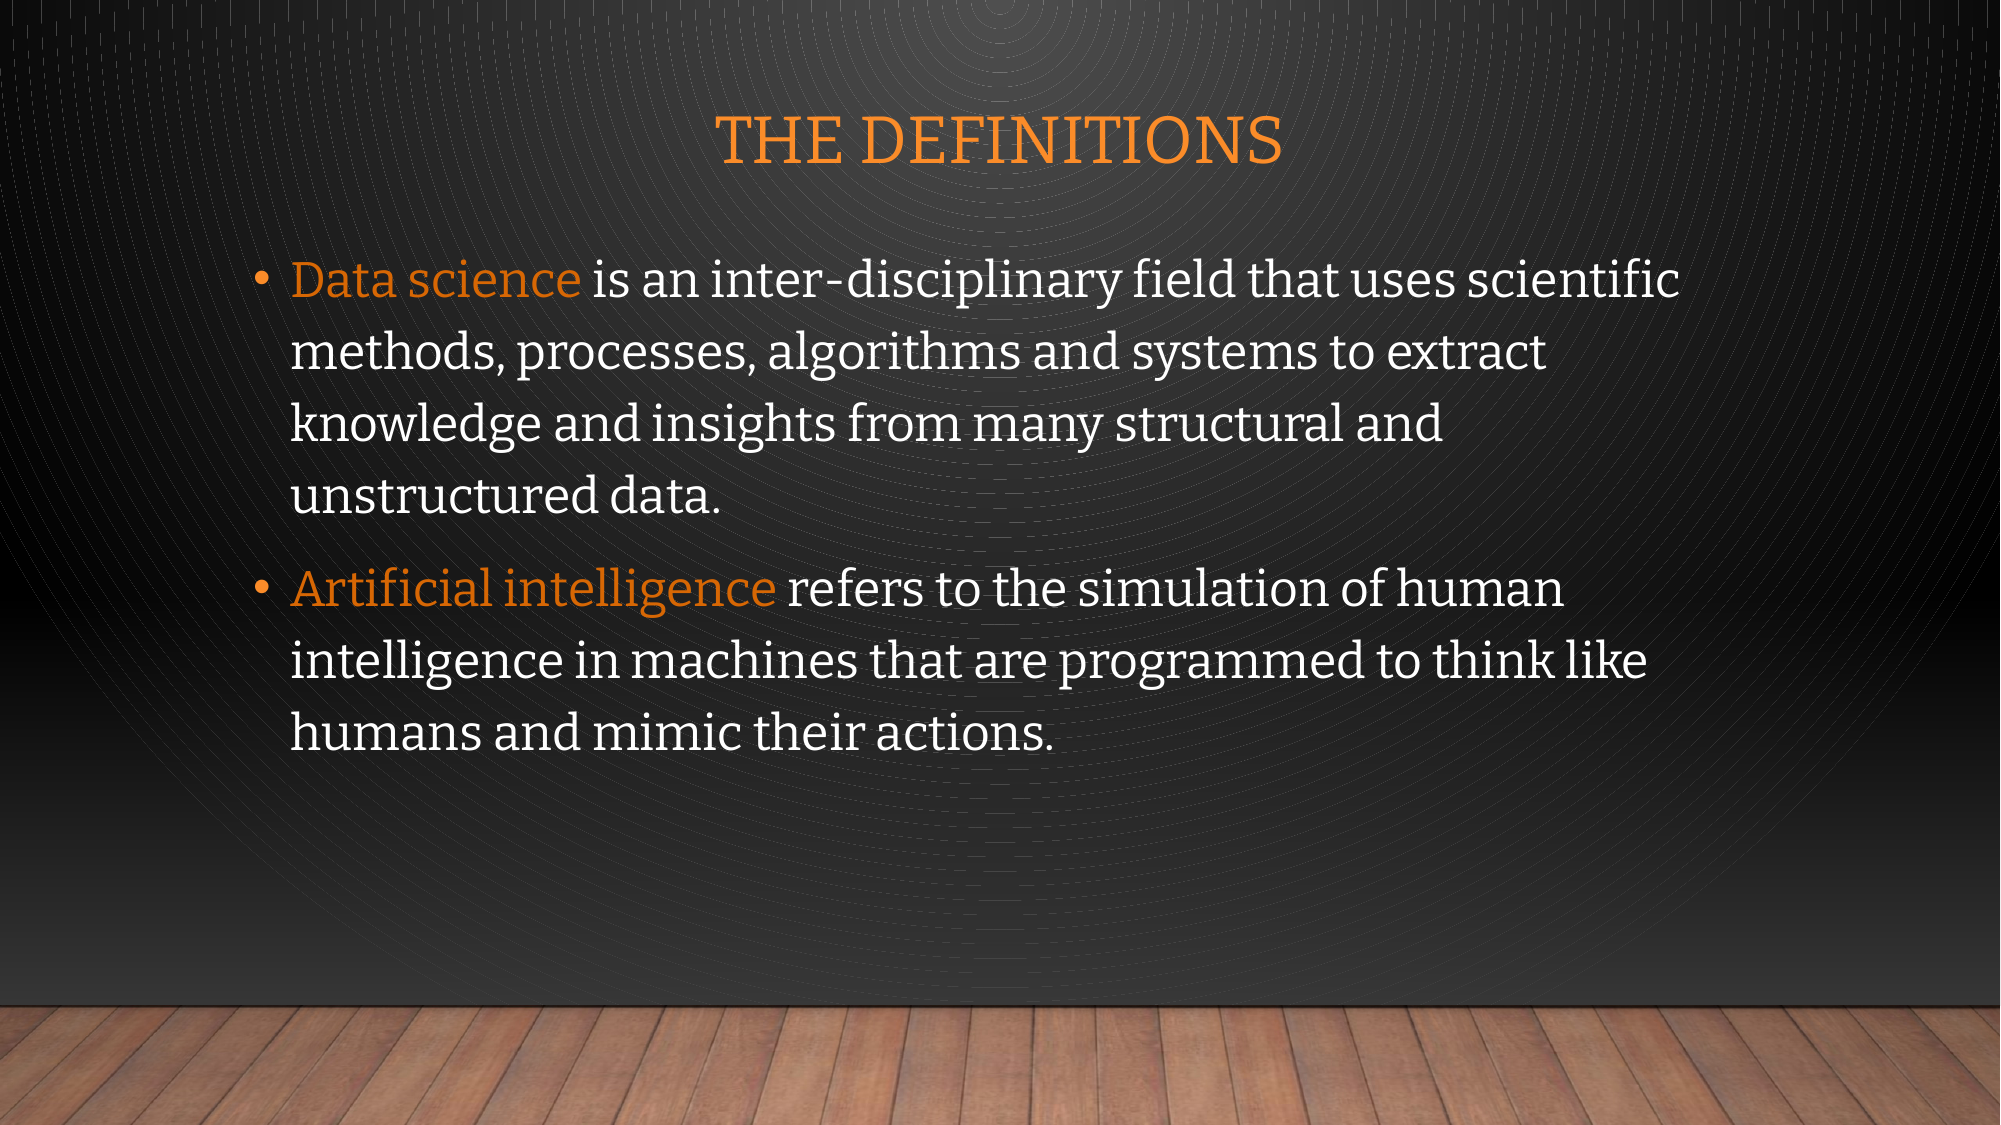

# The Definitions
Data science is an inter-disciplinary field that uses scientific methods, processes, algorithms and systems to extract knowledge and insights from many structural and unstructured data.
Artificial intelligence refers to the simulation of human intelligence in machines that are programmed to think like humans and mimic their actions.